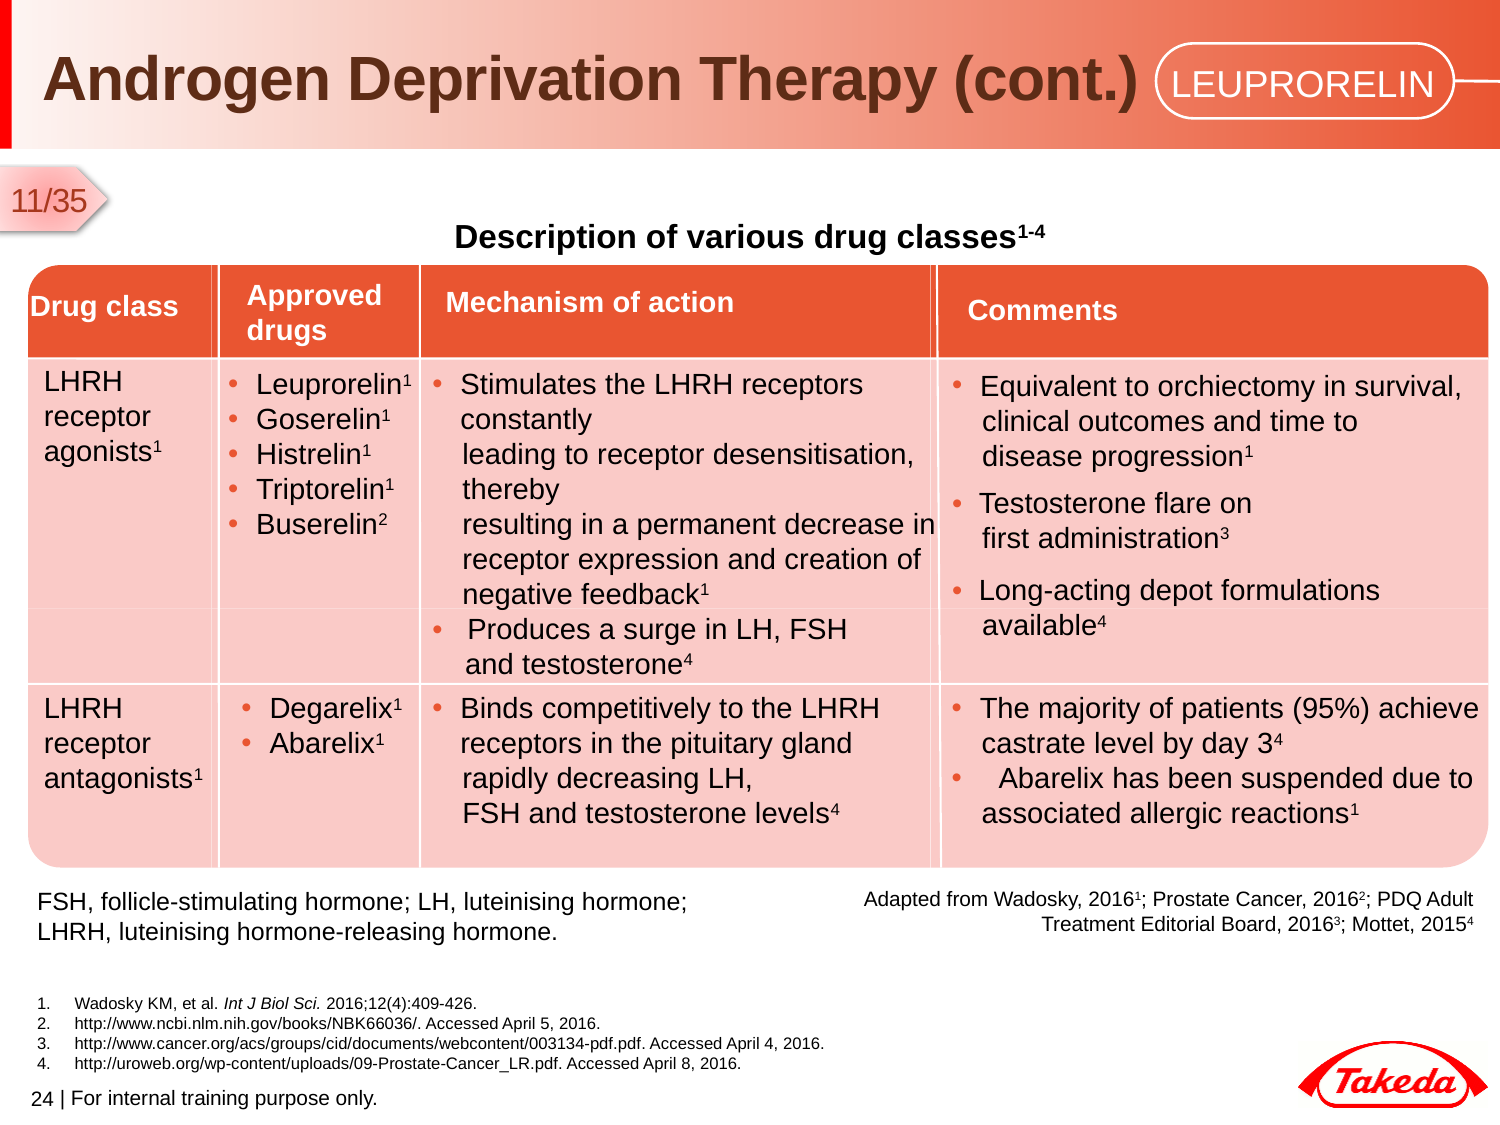

# Androgen Deprivation Therapy (cont.)

11/35
Description of various drug classes1-4

Approved
drugs
Mechanism of action
Drug class
Comments

LHRH
receptor
agonists1
Leuprorelin1
Goserelin1
Histrelin1
Triptorelin1
Buserelin2
Stimulates the LHRH receptors constantly
leading to receptor desensitisation, thereby
resulting in a permanent decrease in
receptor expression and creation of
negative feedback1
•   Produces a surge in LH, FSH
    and testosterone4

Equivalent to orchiectomy in survival,
clinical outcomes and time to
disease progression1
•  Testosterone flare on
first administration3
•  Long-acting depot formulations
available4

LHRH
receptor
antagonists1
Degarelix1
Abarelix1
Binds competitively to the LHRH receptors in the pituitary gland
rapidly decreasing LH,
FSH and testosterone levels4
The majority of patients (95%) achieve
castrate level by day 34
Abarelix has been suspended due to
associated allergic reactions1
FSH, follicle-stimulating hormone; LH, luteinising hormone; LHRH, luteinising hormone-releasing hormone.
Adapted from Wadosky, 20161; Prostate Cancer, 20162; PDQ Adult Treatment Editorial Board, 20163; Mottet, 20154
Wadosky KM, et al. Int J Biol Sci. 2016;12(4):409-426.
http://www.ncbi.nlm.nih.gov/books/NBK66036/. Accessed April 5, 2016.
http://www.cancer.org/acs/groups/cid/documents/webcontent/003134-pdf.pdf. Accessed April 4, 2016.
http://uroweb.org/wp-content/uploads/09-Prostate-Cancer_LR.pdf. Accessed April 8, 2016.